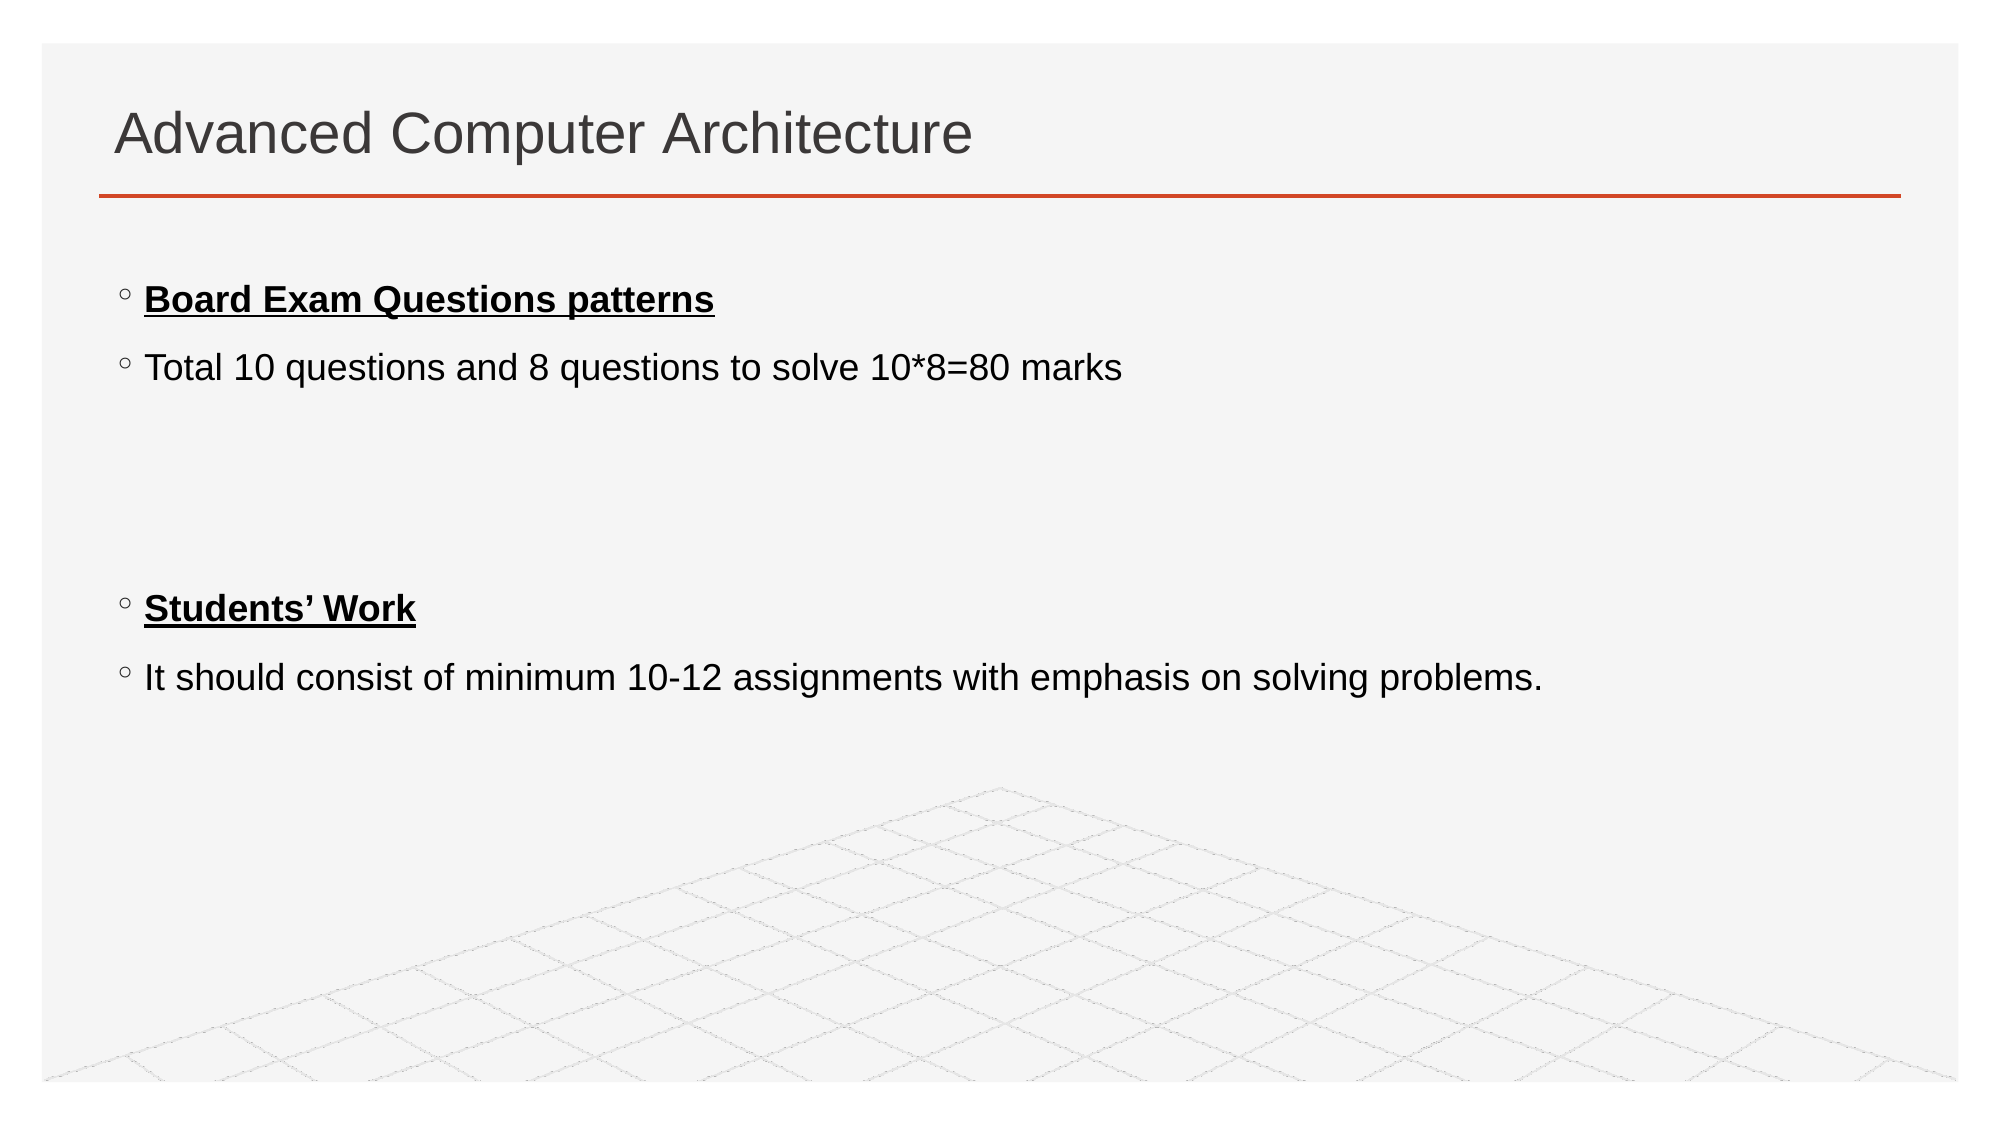

# Advanced Computer Architecture
Board Exam Questions patterns
Total 10 questions and 8 questions to solve 10*8=80 marks

Students’ Work
It should consist of minimum 10-12 assignments with emphasis on solving problems.